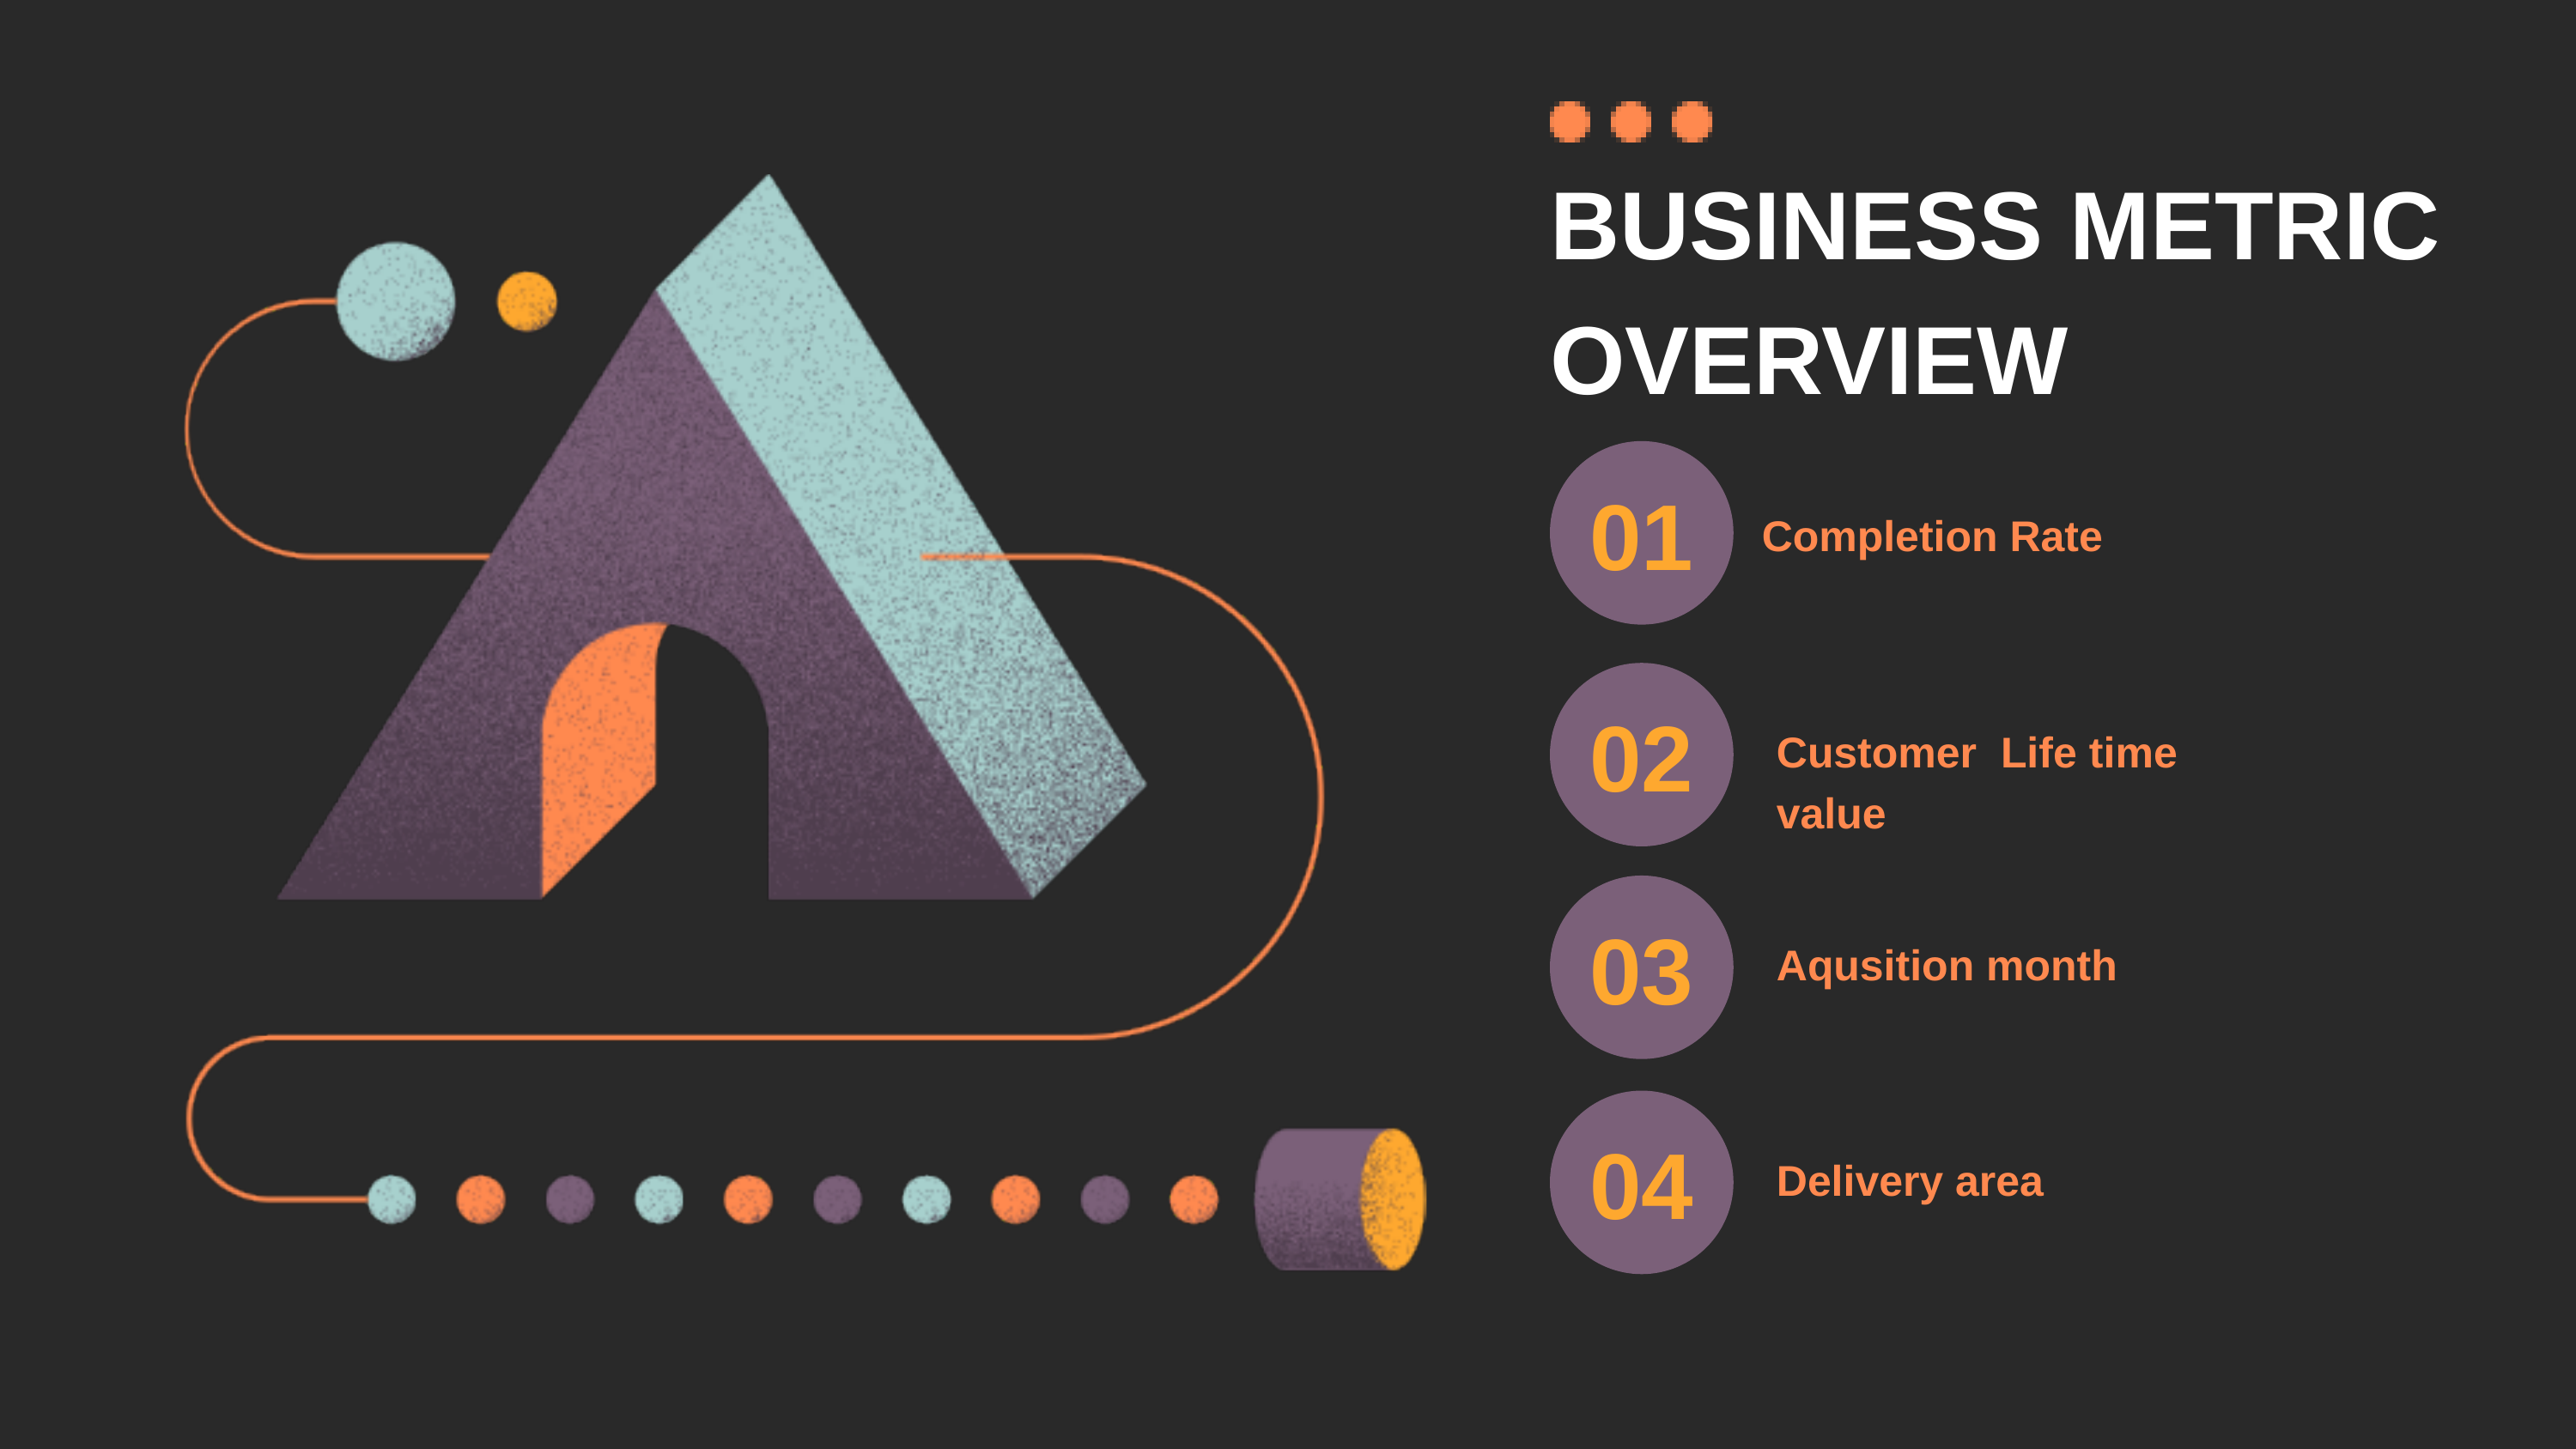

BUSINESS METRIC
OVERVIEW

01
Completion Rate

02
Customer  Life time value

03
Aqusition month

04
Delivery area